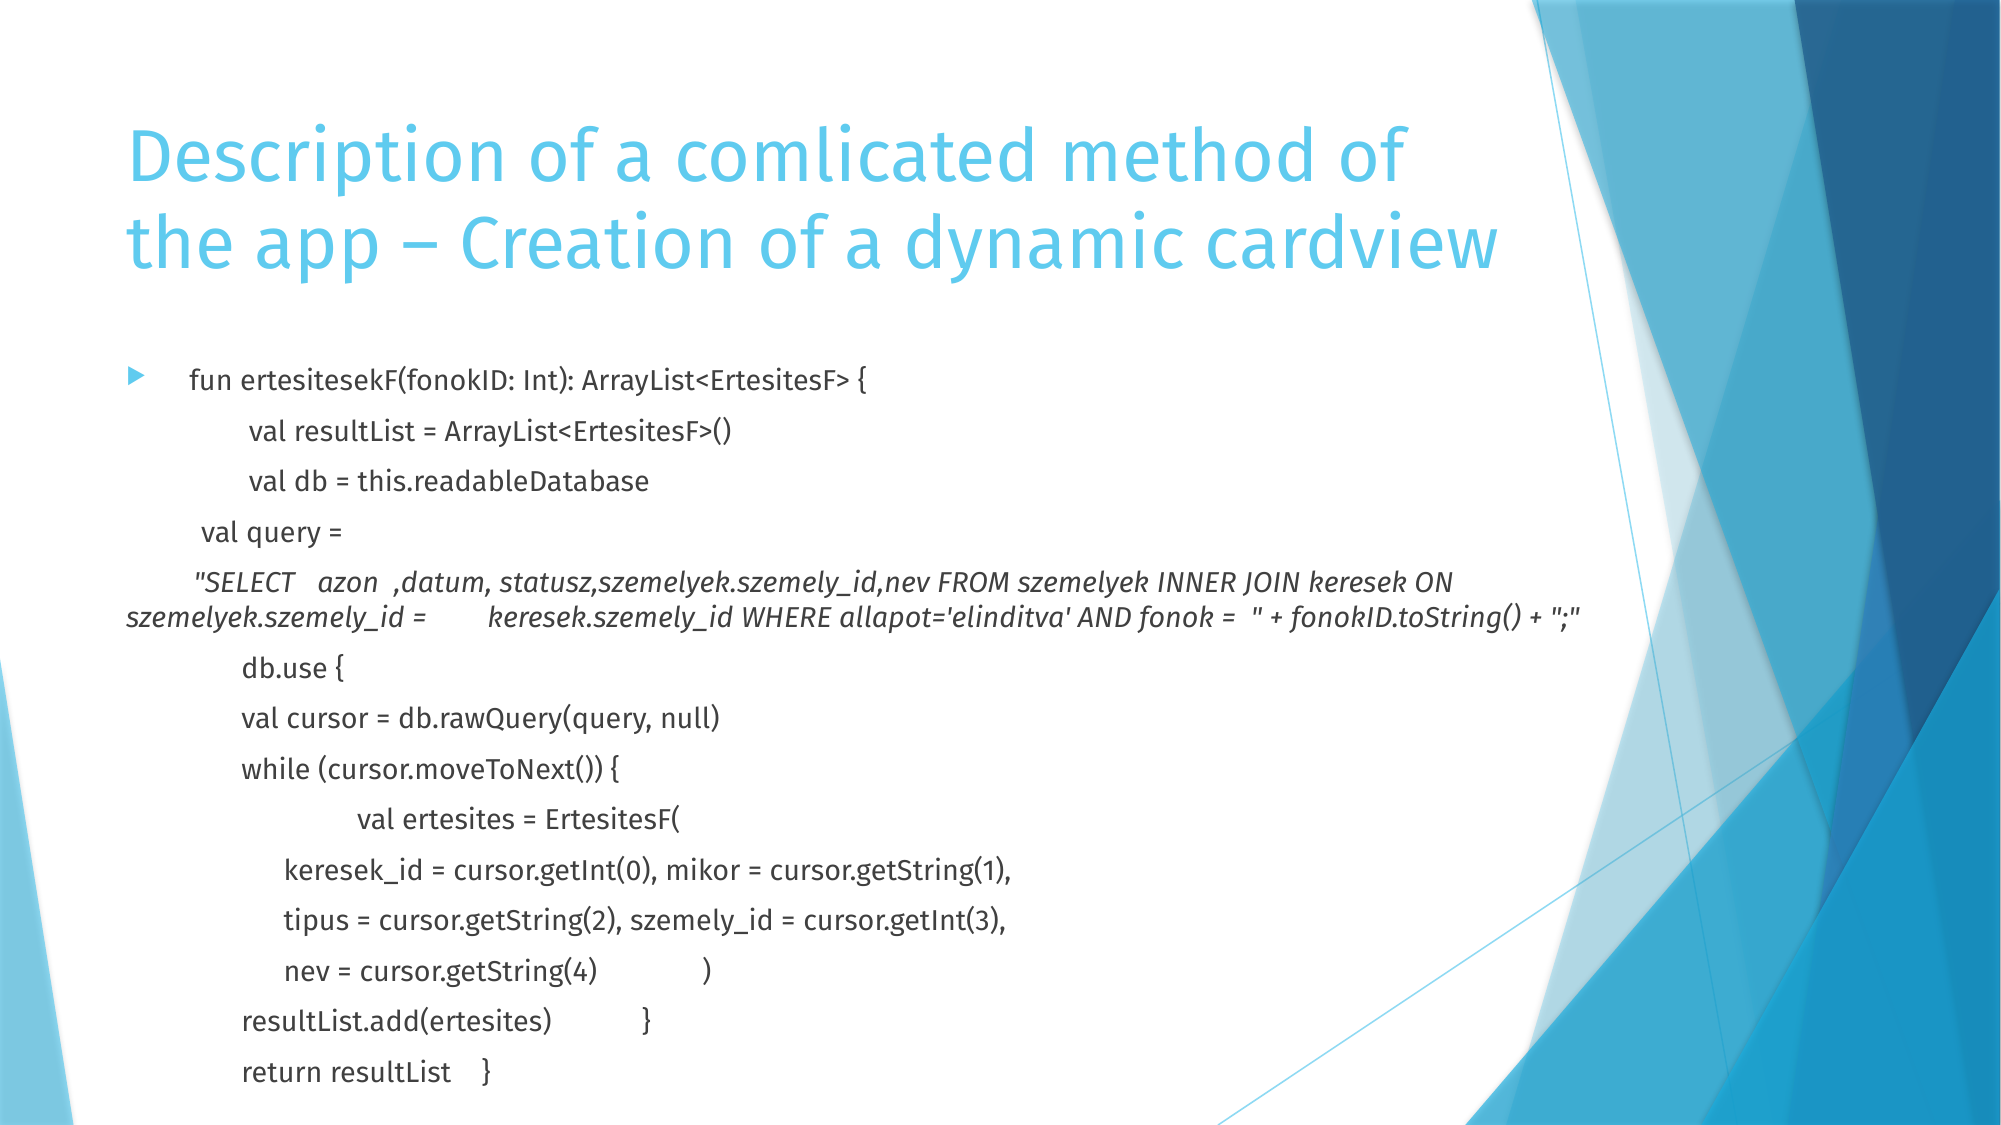

# Description of a comlicated method of the app – Creation of a dynamic cardview
 fun ertesitesekF(fonokID: Int): ArrayList<ErtesitesF> {
        	 val resultList = ArrayList<ErtesitesF>()
       	 val db = this.readableDatabase
          val query =
         "SELECT   azon  ,datum, statusz,szemelyek.szemely_id,nev FROM szemelyek INNER JOIN keresek ON 	 	szemelyek.szemely_id = 	  keresek.szemely_id WHERE allapot='elinditva' AND fonok =  " + fonokID.toString() + ";"
	db.use {
           	val cursor = db.rawQuery(query, null)
            	while (cursor.moveToNext()) {
                	val ertesites = ErtesitesF(
                     keresek_id = cursor.getInt(0), mikor = cursor.getString(1),
                     tipus = cursor.getString(2), szemely_id = cursor.getInt(3),
                     nev = cursor.getString(4)              )
               	resultList.add(ertesites)            }
        	return resultList    }